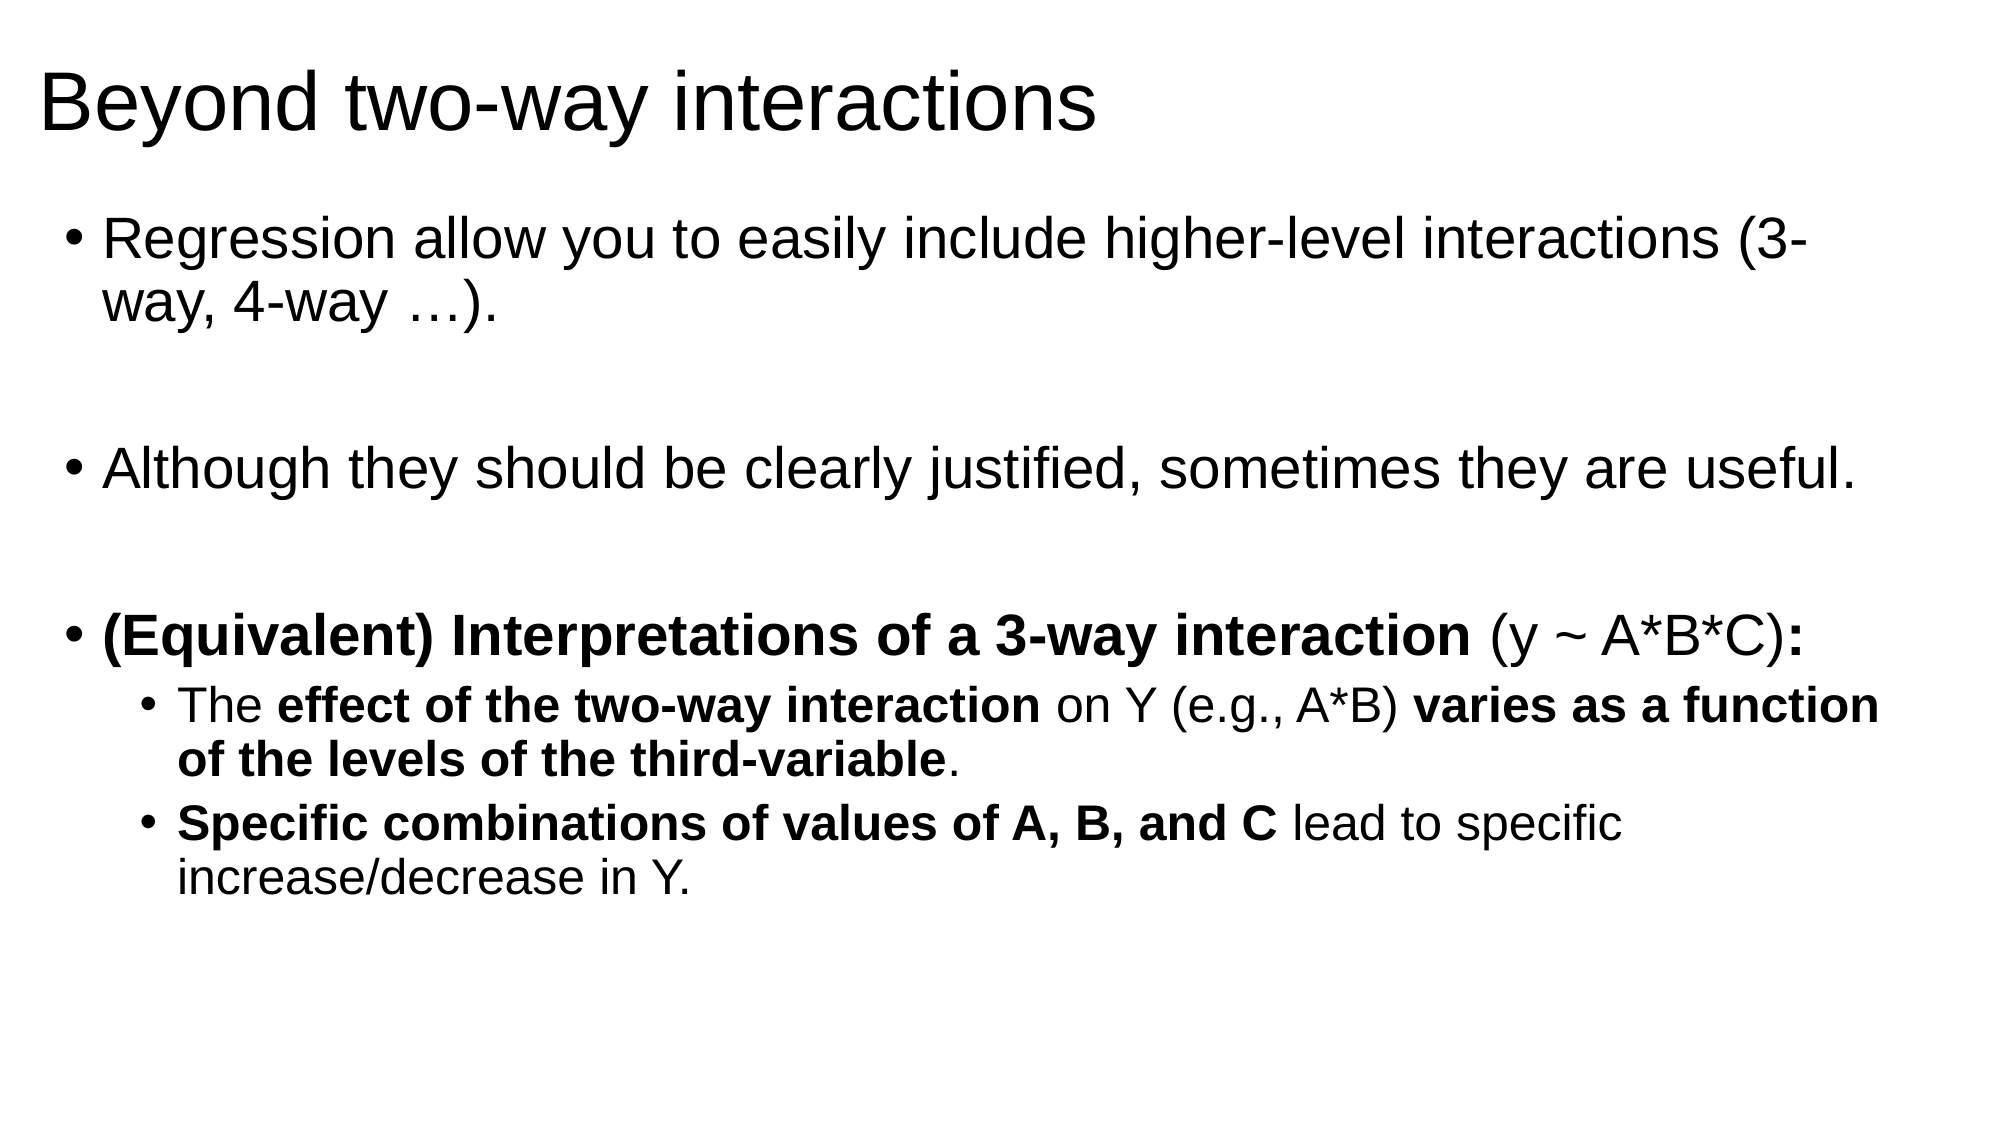

# Beyond two-way interactions
Regression allow you to easily include higher-level interactions (3-way, 4-way …).

Although they should be clearly justified, sometimes they are useful.

(Equivalent) Interpretations of a 3-way interaction (y ~ A*B*C):
The effect of the two-way interaction on Y (e.g., A*B) varies as a function of the levels of the third-variable.
Specific combinations of values of A, B, and C lead to specific increase/decrease in Y.